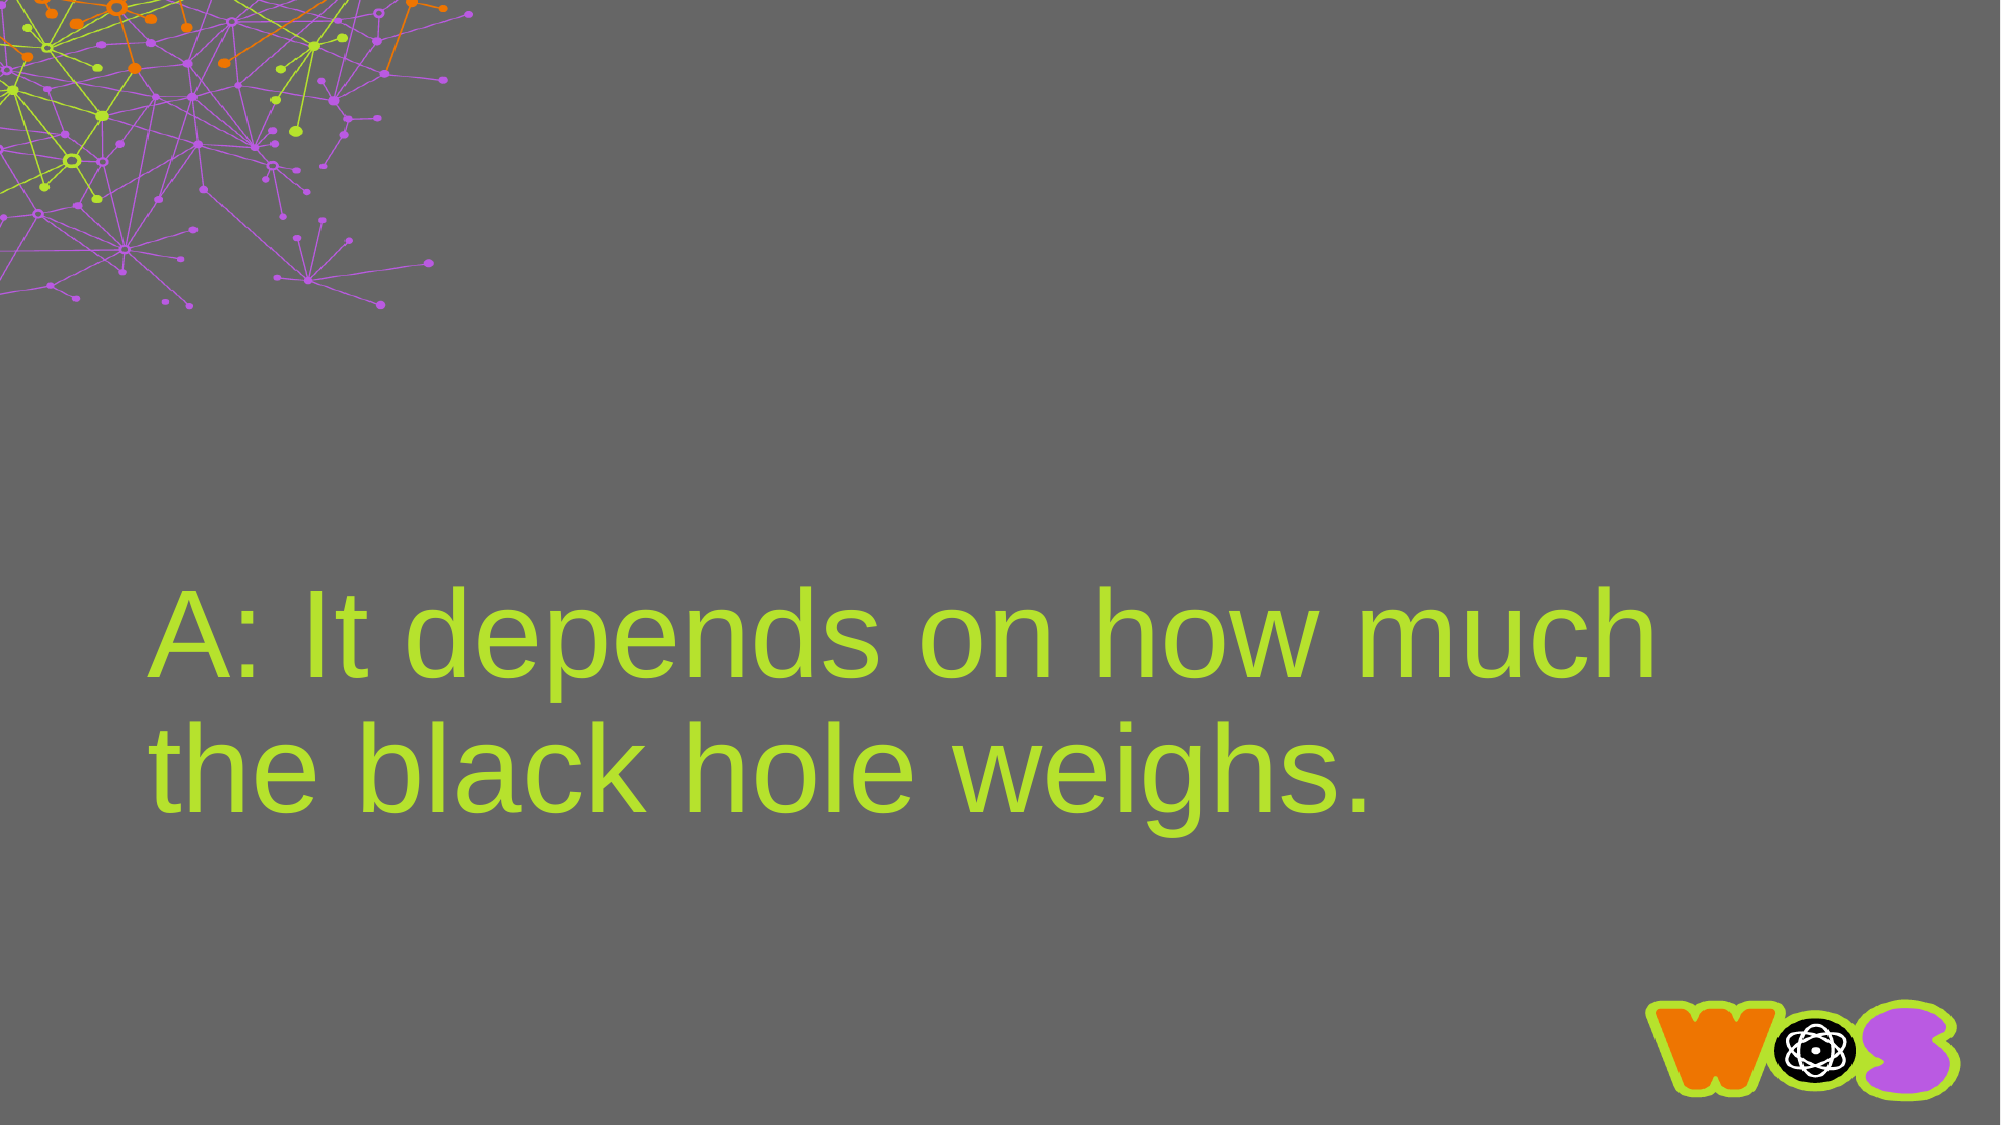

# A: It depends on how much the black hole weighs.